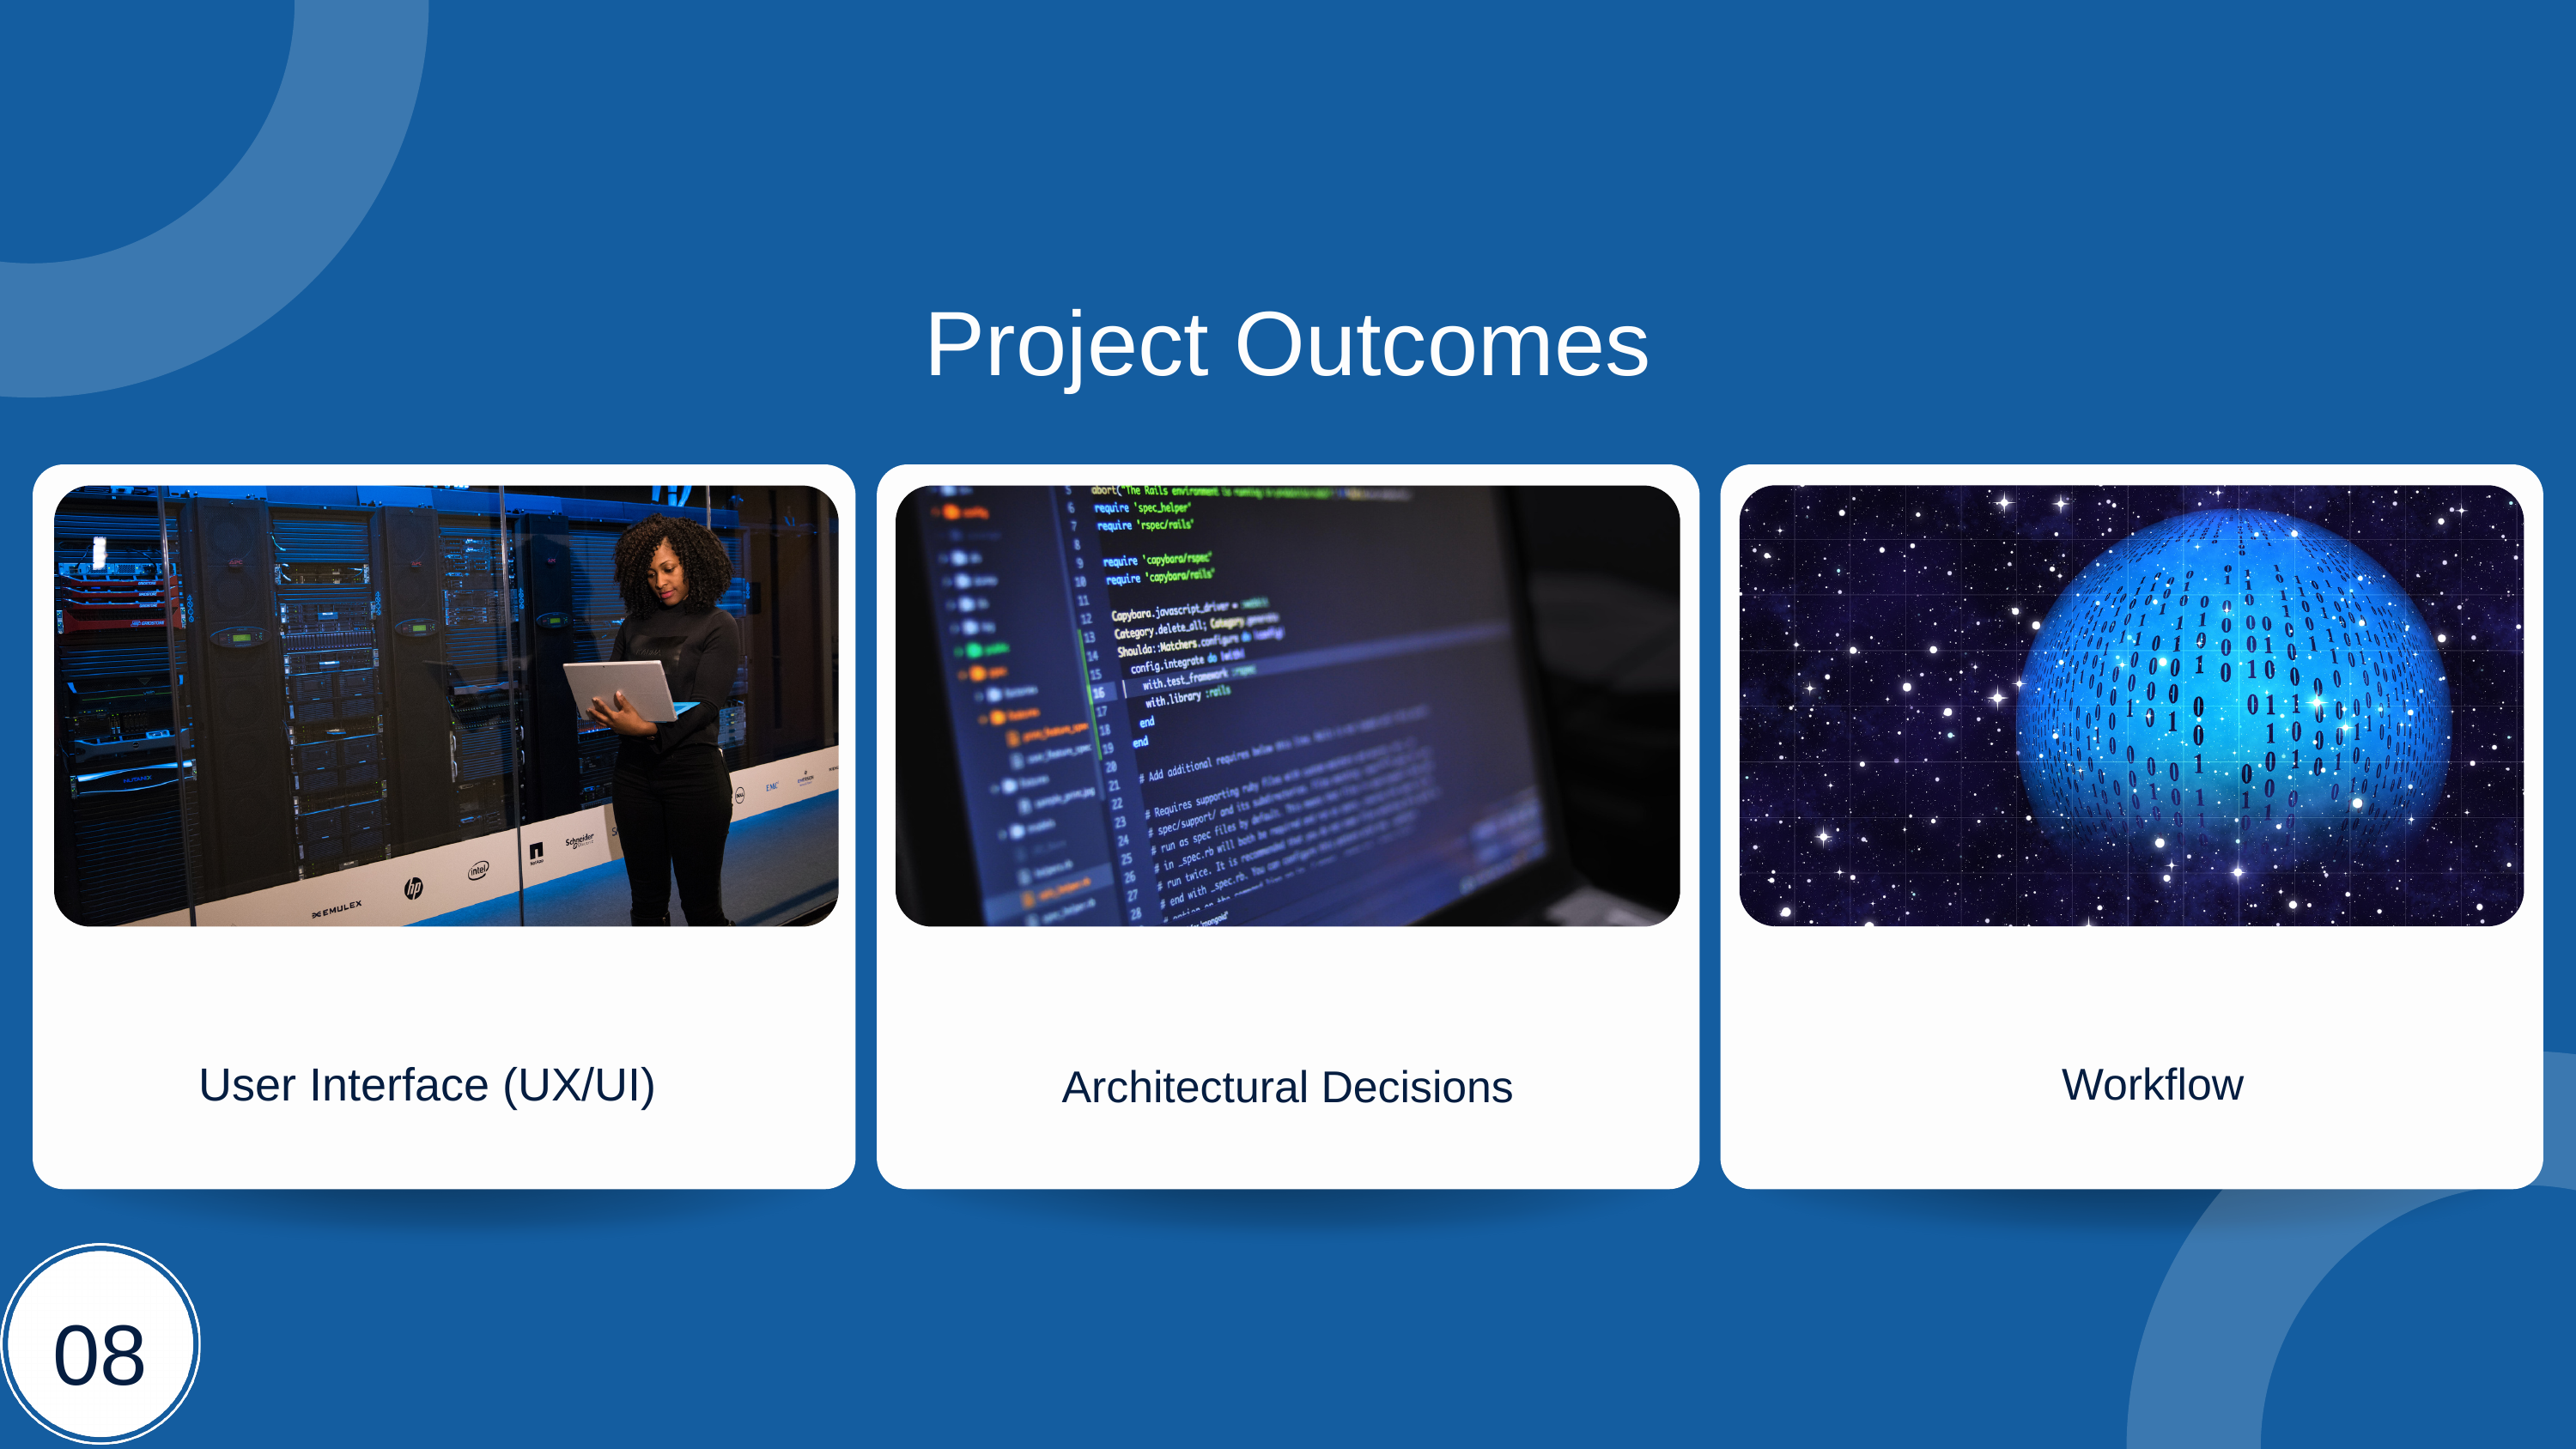

Project Outcomes

User Interface (UX/UI)
Workflow
Architectural Decisions

08